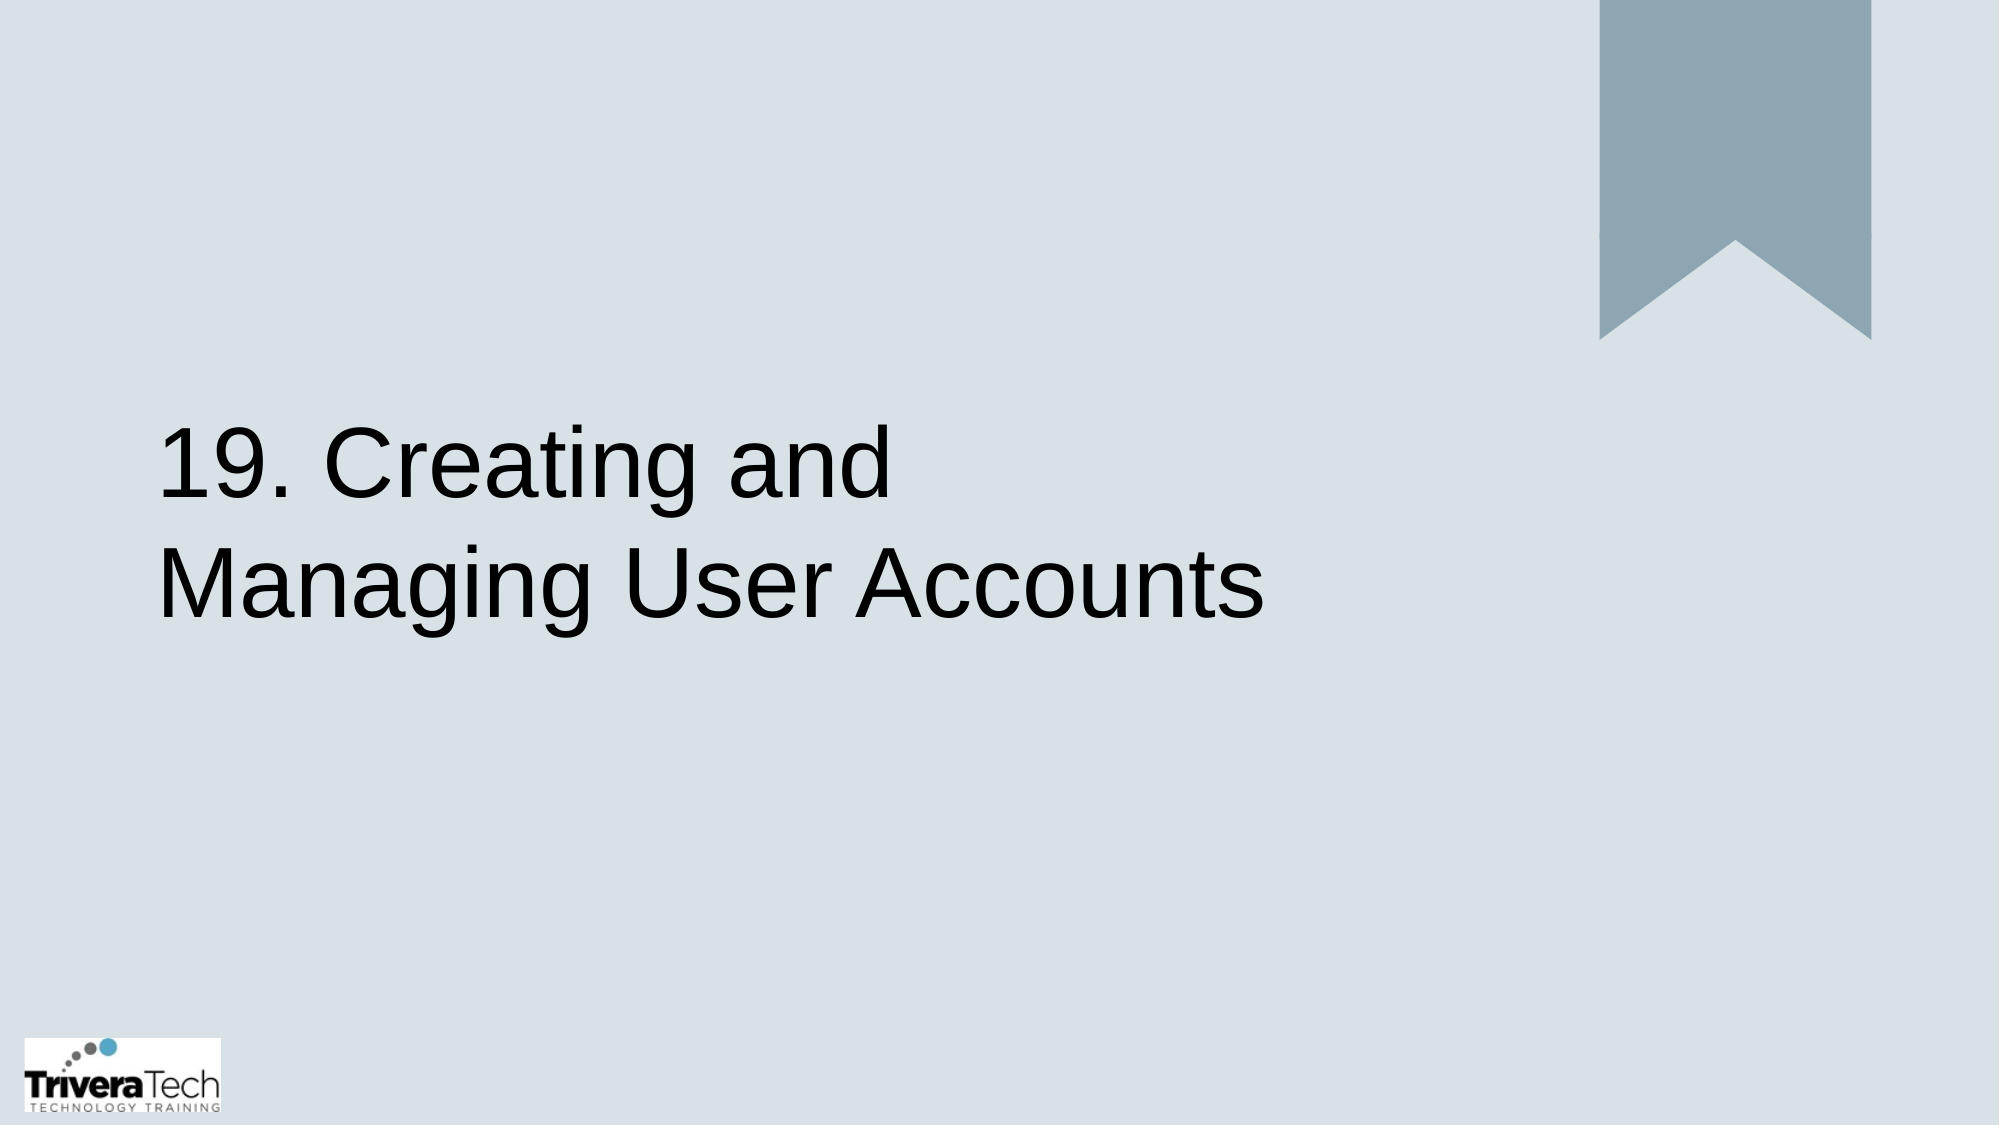

# 19. Creating and Managing User Accounts